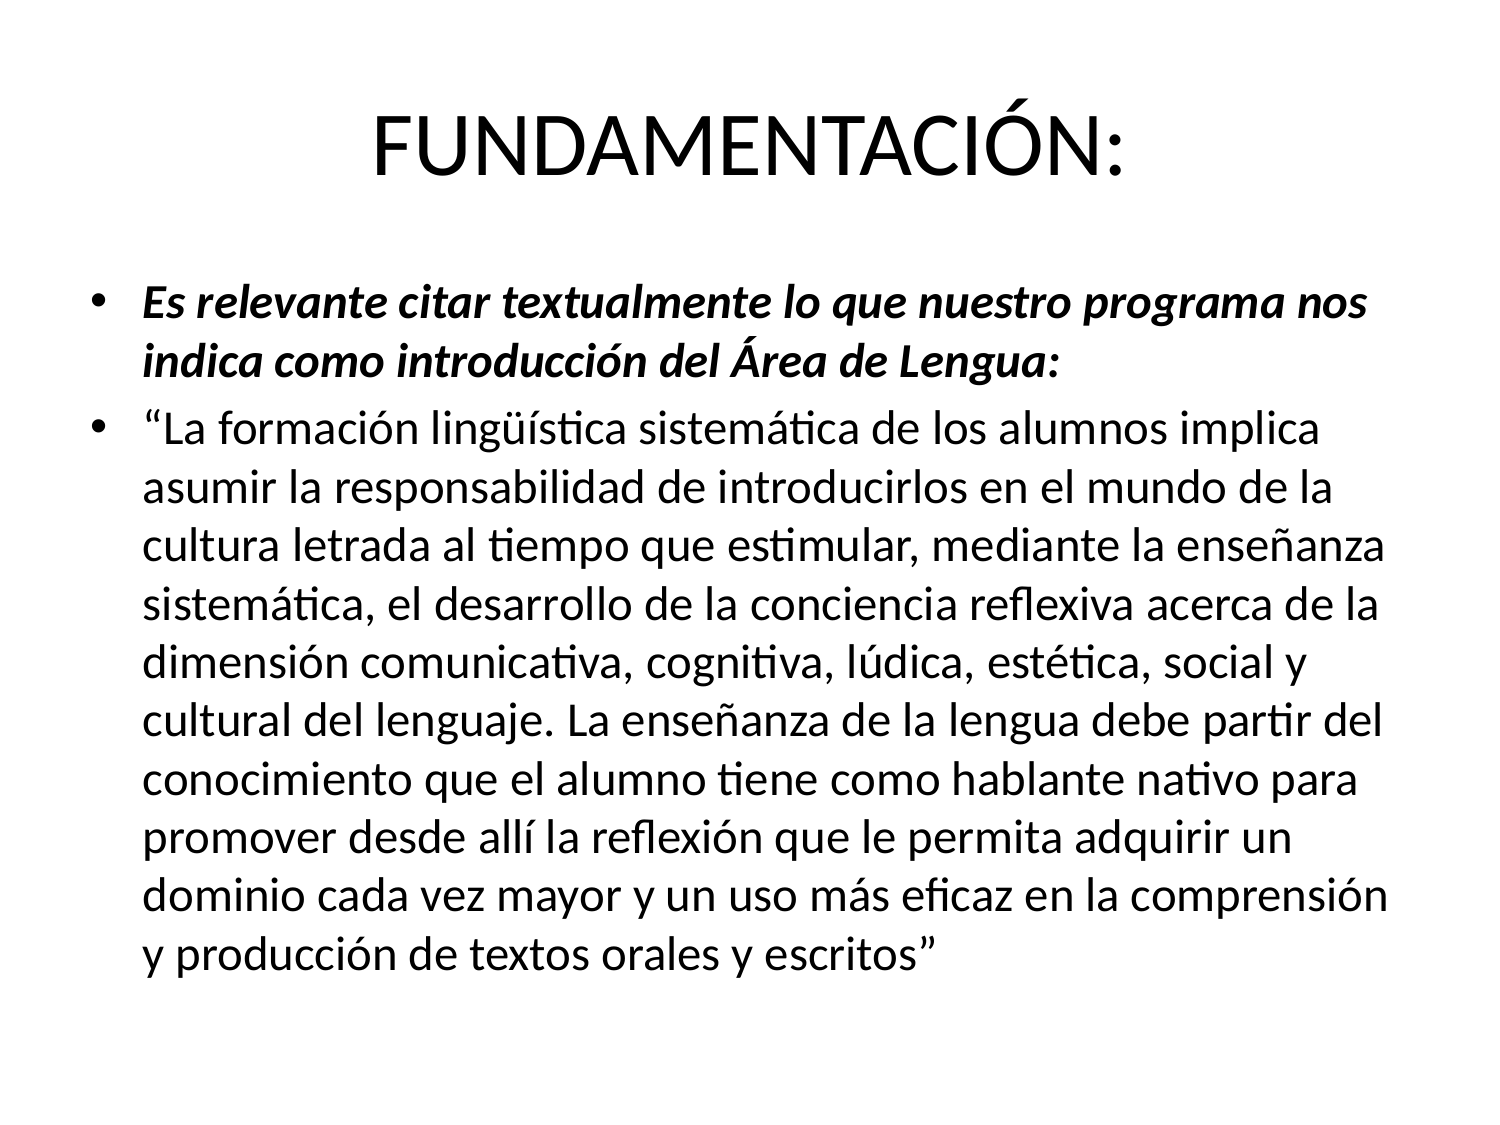

# FUNDAMENTACIÓN:
Es relevante citar textualmente lo que nuestro programa nos indica como introducción del Área de Lengua:
“La formación lingüística sistemática de los alumnos implica asumir la responsabilidad de introducirlos en el mundo de la cultura letrada al tiempo que estimular, mediante la enseñanza sistemática, el desarrollo de la conciencia reflexiva acerca de la dimensión comunicativa, cognitiva, lúdica, estética, social y cultural del lenguaje. La enseñanza de la lengua debe partir del conocimiento que el alumno tiene como hablante nativo para promover desde allí la reflexión que le permita adquirir un dominio cada vez mayor y un uso más eficaz en la comprensión y producción de textos orales y escritos”